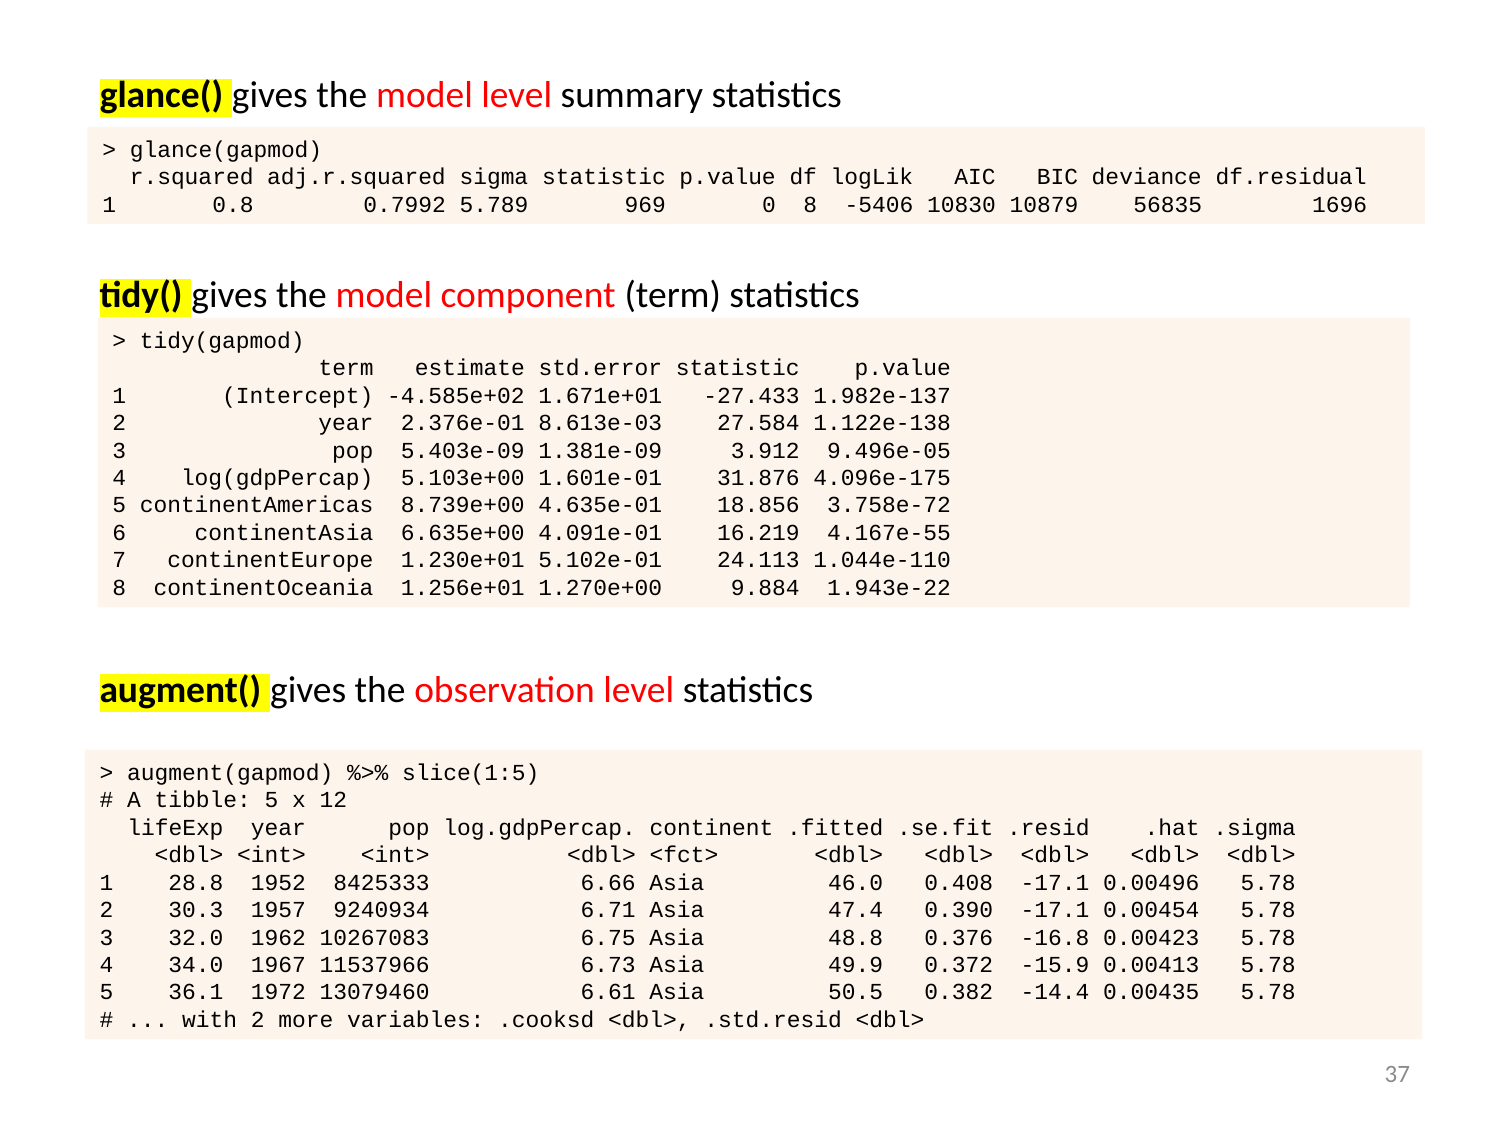

glance() gives the model level summary statistics
> glance(gapmod)
  r.squared adj.r.squared sigma statistic p.value df logLik   AIC   BIC deviance df.residual
1       0.8        0.7992 5.789       969       0  8  -5406 10830 10879    56835        1696
tidy() gives the model component (term) statistics
> tidy(gapmod)
               term   estimate std.error statistic    p.value
1       (Intercept) -4.585e+02 1.671e+01   -27.433 1.982e-137
2              year  2.376e-01 8.613e-03    27.584 1.122e-138
3               pop  5.403e-09 1.381e-09     3.912  9.496e-05
4    log(gdpPercap)  5.103e+00 1.601e-01    31.876 4.096e-175
5 continentAmericas  8.739e+00 4.635e-01    18.856  3.758e-72
6     continentAsia  6.635e+00 4.091e-01    16.219  4.167e-55
7   continentEurope  1.230e+01 5.102e-01    24.113 1.044e-110
8  continentOceania  1.256e+01 1.270e+00     9.884  1.943e-22
augment() gives the observation level statistics
> augment(gapmod) %>% slice(1:5)
# A tibble: 5 x 12
  lifeExp  year      pop log.gdpPercap. continent .fitted .se.fit .resid    .hat .sigma
    <dbl> <int>    <int>          <dbl> <fct>       <dbl>   <dbl>  <dbl>   <dbl>  <dbl>
1    28.8  1952  8425333           6.66 Asia         46.0   0.408  -17.1 0.00496   5.78
2    30.3  1957  9240934           6.71 Asia         47.4   0.390  -17.1 0.00454   5.78
3    32.0  1962 10267083           6.75 Asia         48.8   0.376  -16.8 0.00423   5.78
4    34.0  1967 11537966           6.73 Asia         49.9   0.372  -15.9 0.00413   5.78
5    36.1  1972 13079460           6.61 Asia         50.5   0.382  -14.4 0.00435   5.78
# ... with 2 more variables: .cooksd <dbl>, .std.resid <dbl>
37